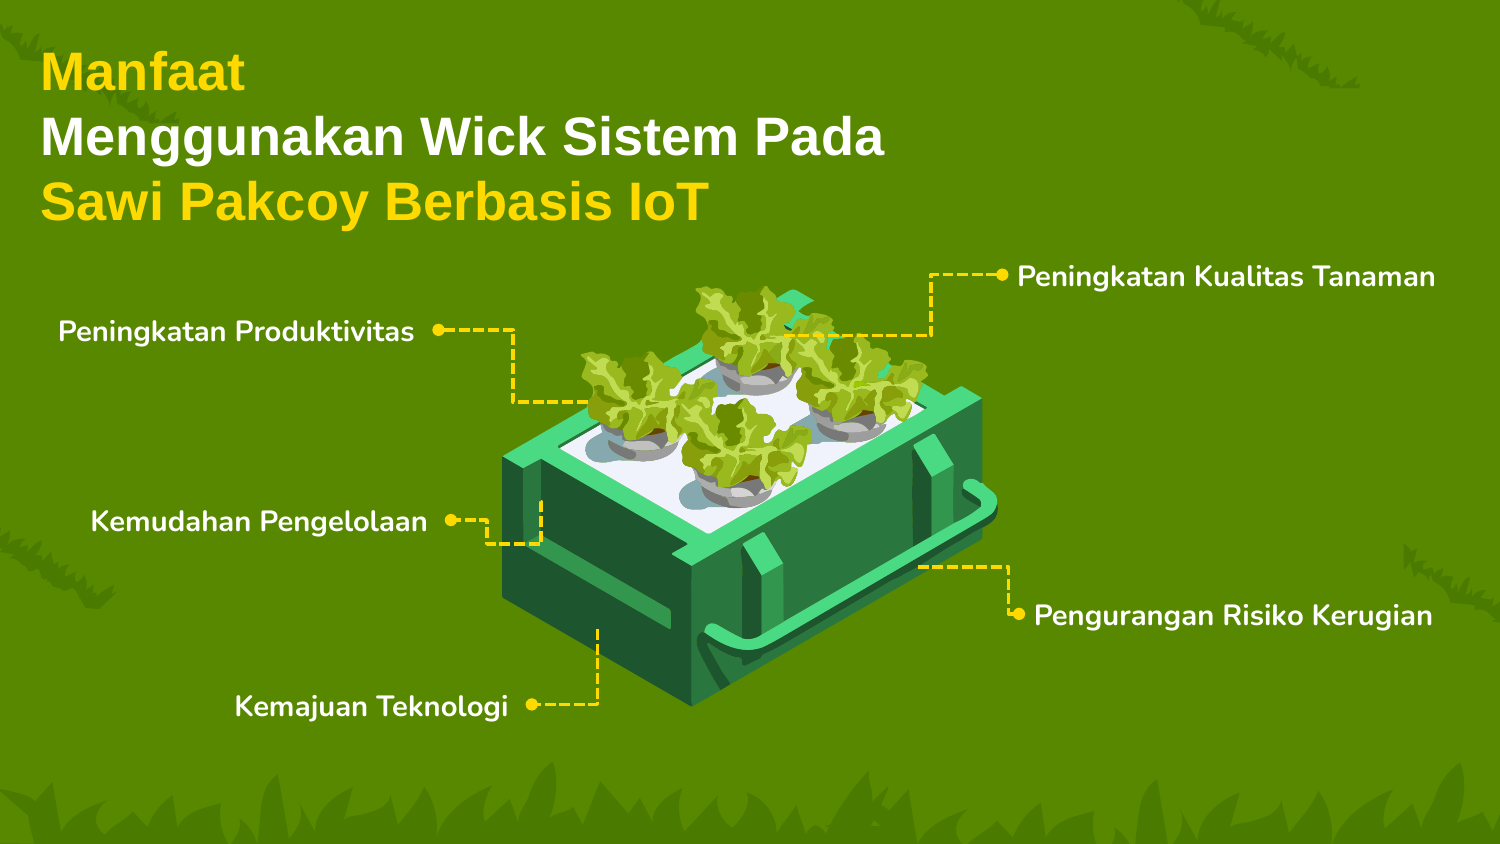

Manfaat
Menggunakan Wick Sistem Pada
Sawi Pakcoy Berbasis IoT
Peningkatan Kualitas Tanaman

Peningkatan Produktivitas
Kemudahan Pengelolaan
Pengurangan Risiko Kerugian
Kemajuan Teknologi